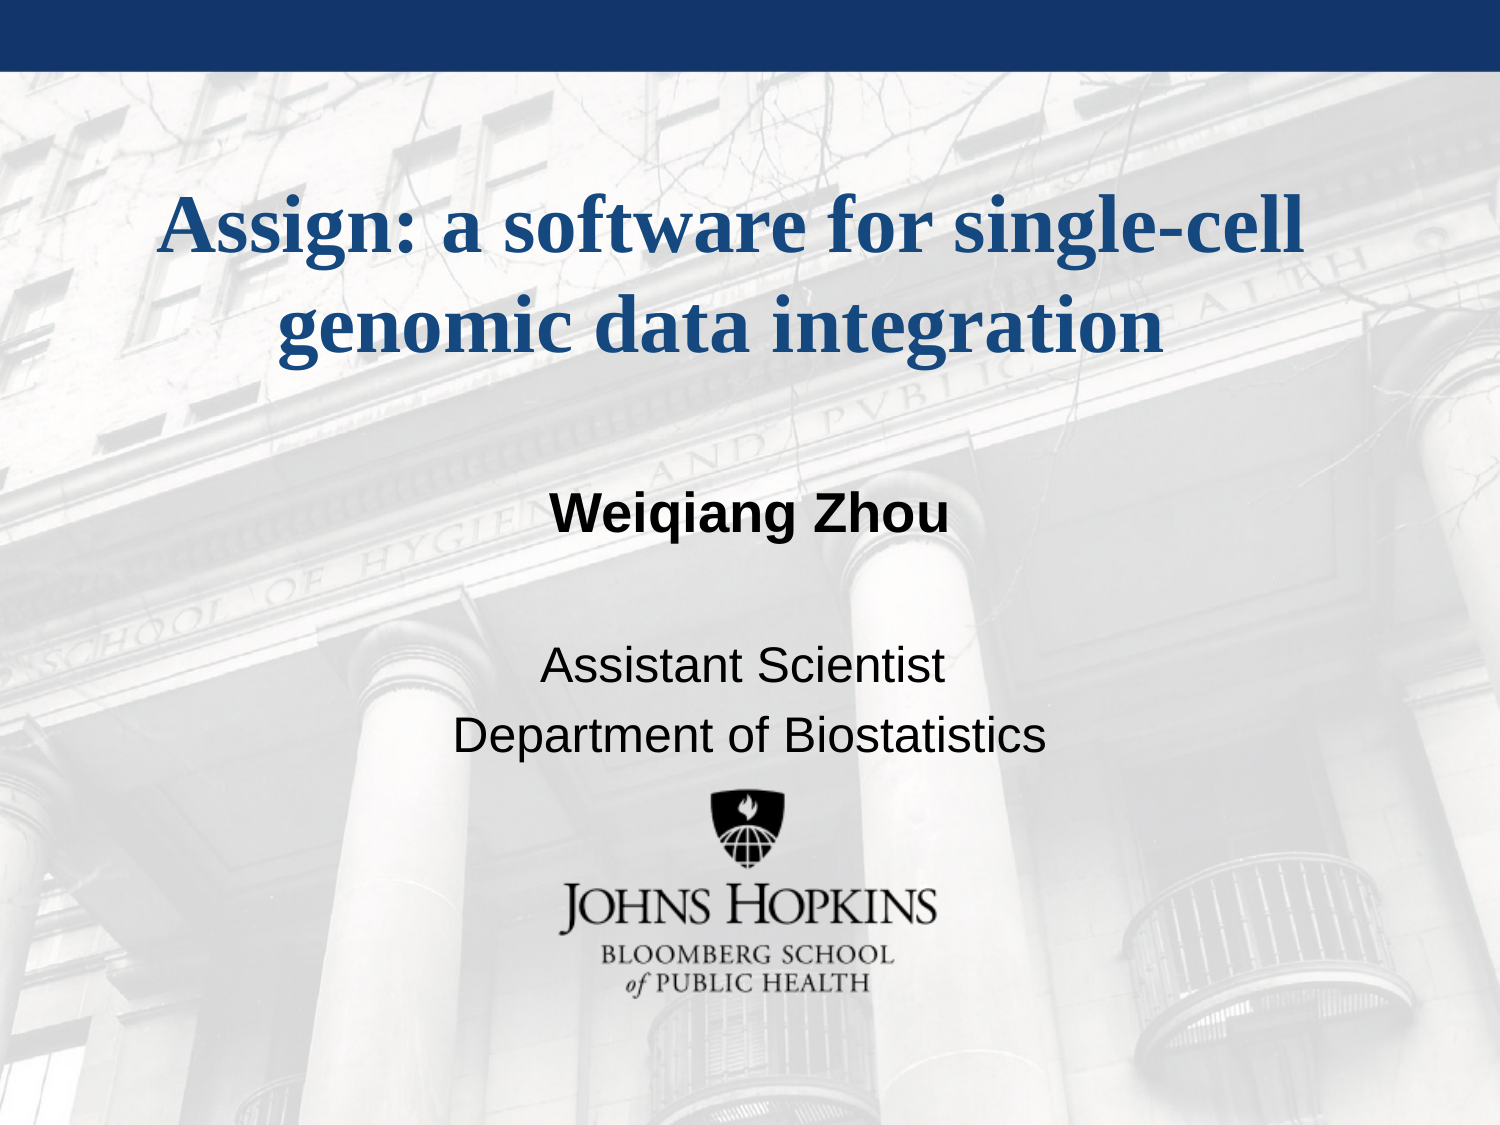

# Assign: a software for single-cell genomic data integration
Weiqiang Zhou

Assistant Scientist
Department of Biostatistics